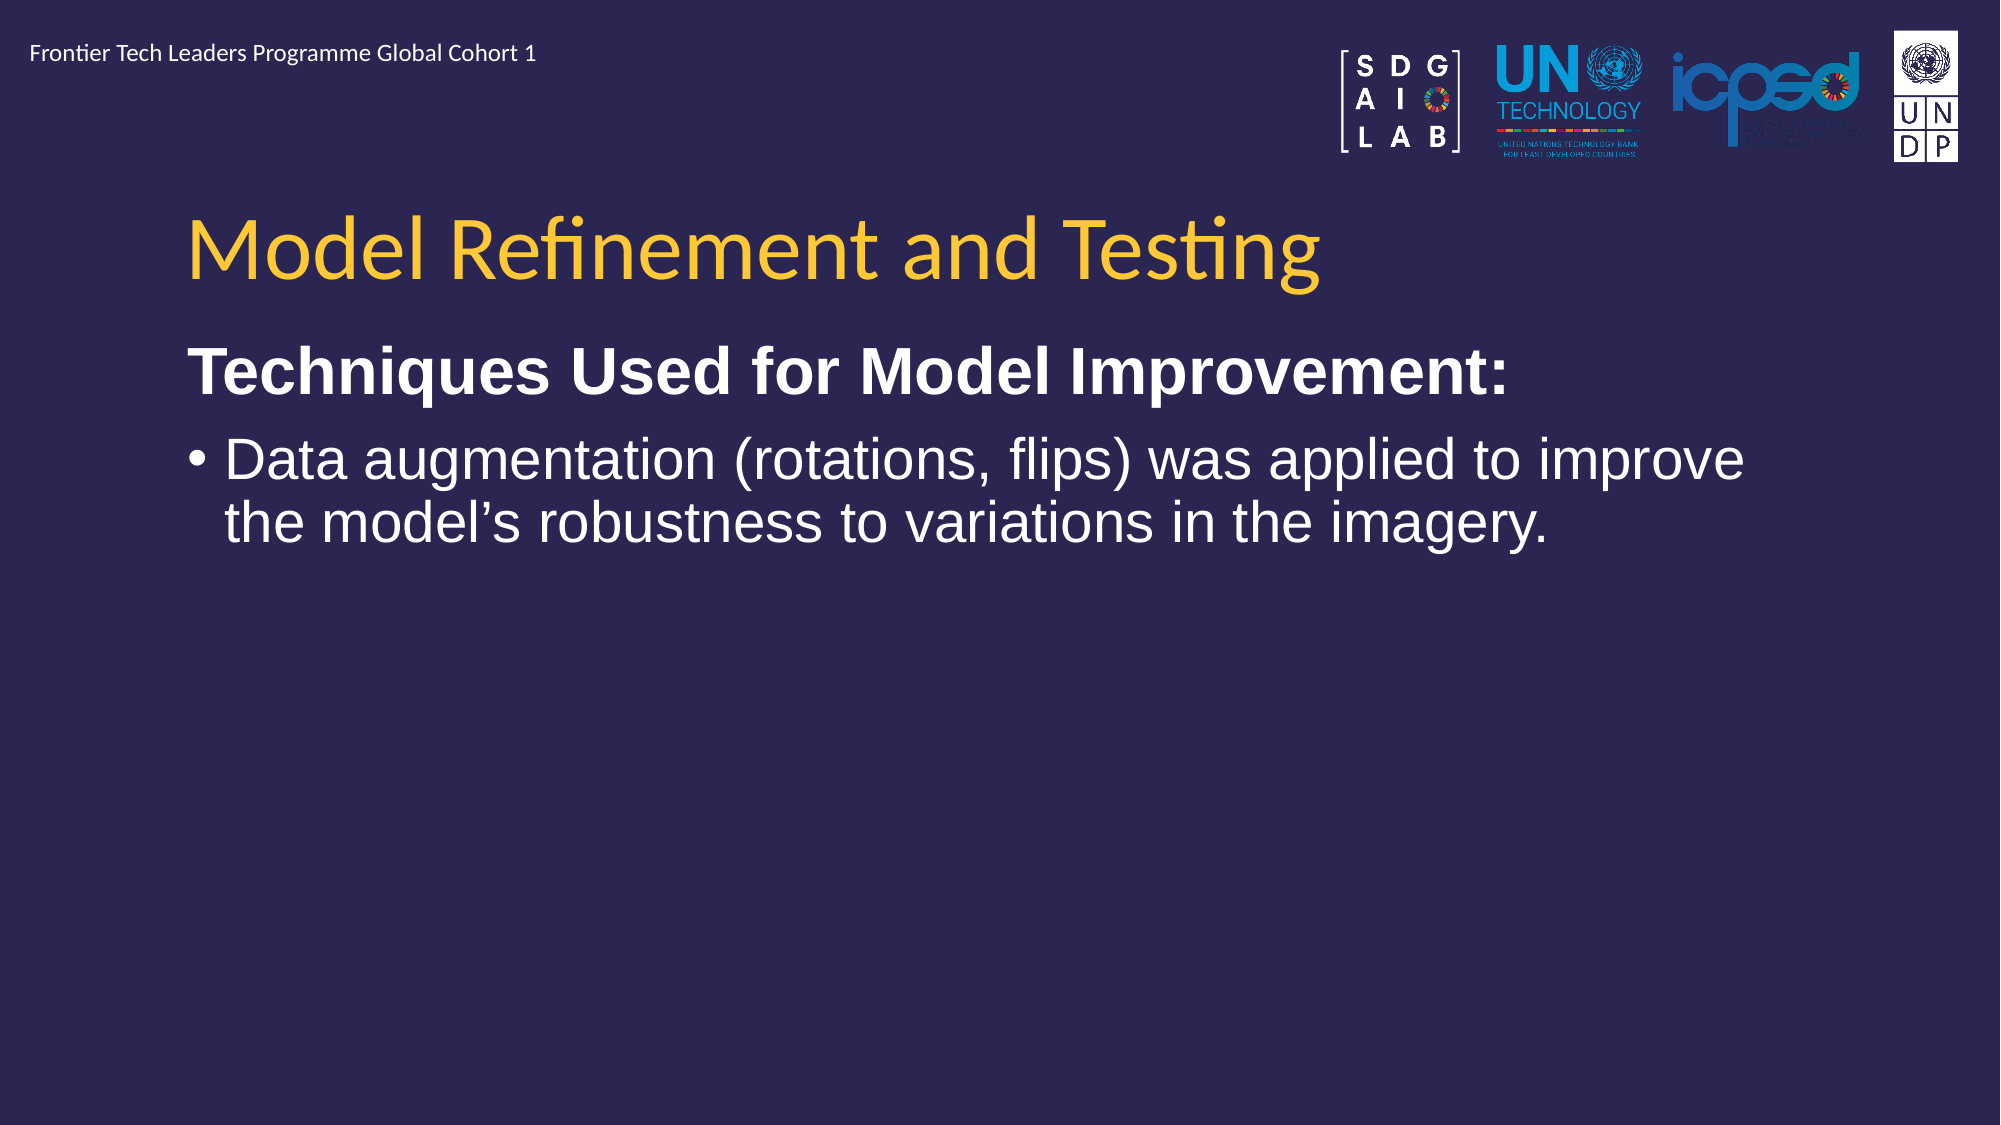

Frontier Tech Leaders Programme Global Cohort 1
# Model Refinement and Testing
Techniques Used for Model Improvement:
Data augmentation (rotations, flips) was applied to improve the model’s robustness to variations in the imagery.